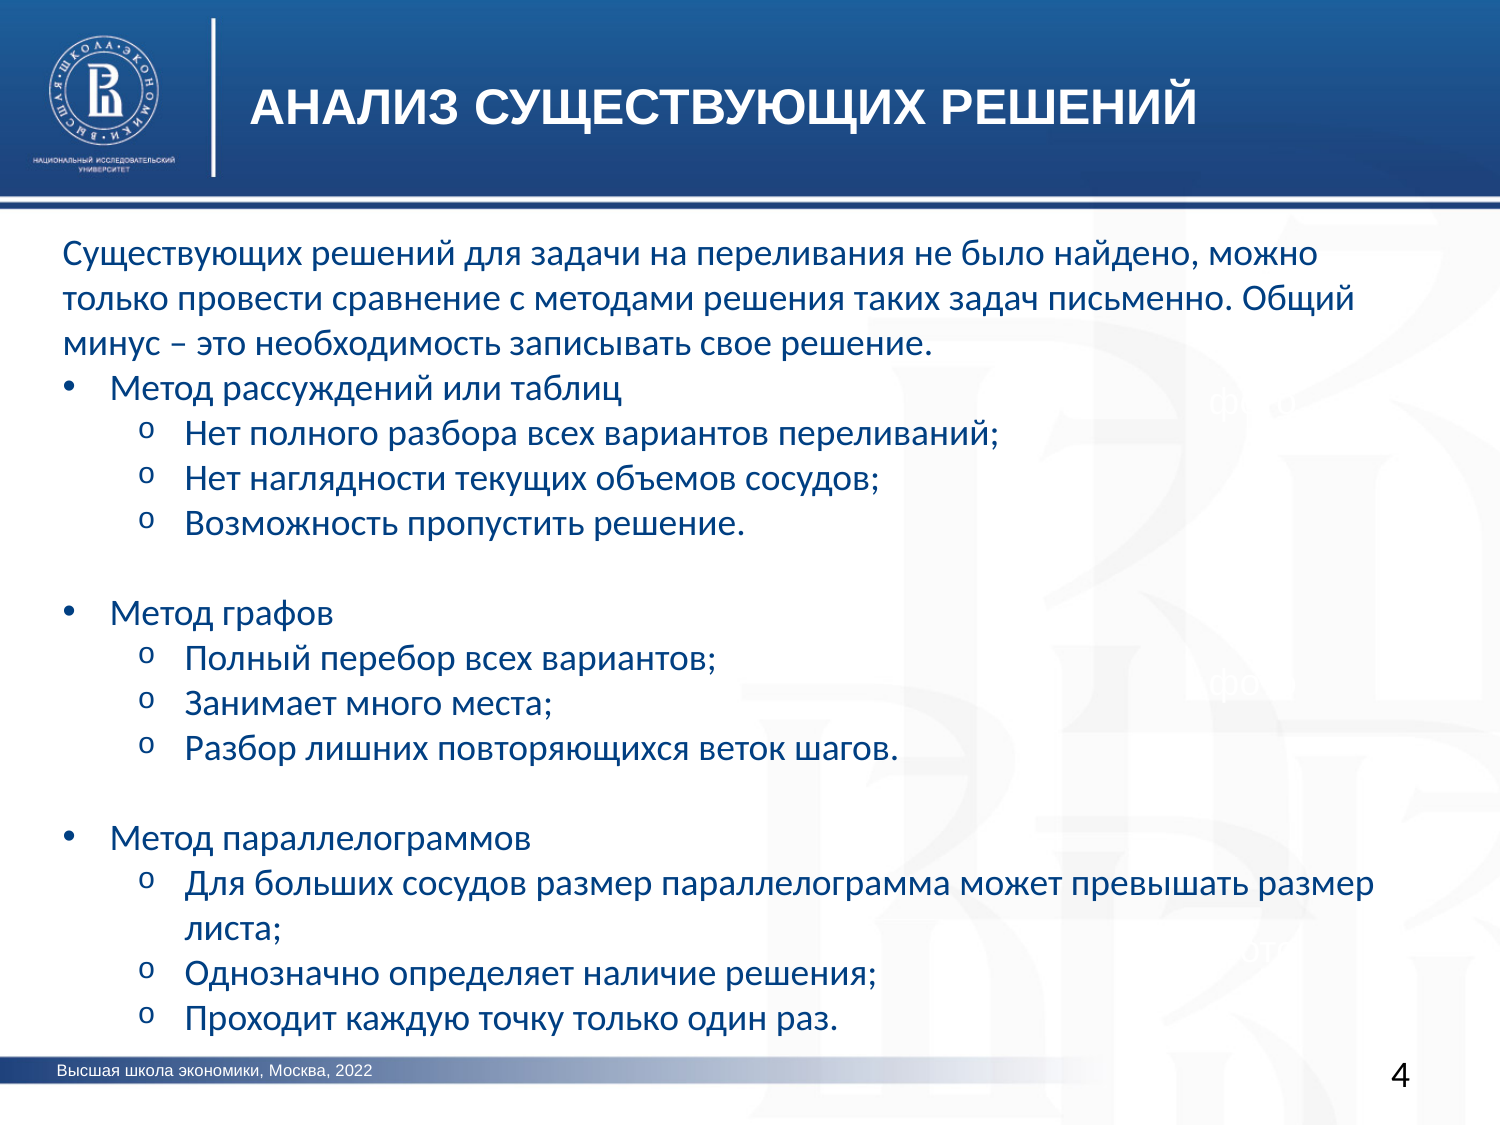

АНАЛИЗ СУЩЕСТВУЮЩИХ РЕШЕНИЙ
Существующих решений для задачи на переливания не было найдено, можно только провести сравнение с методами решения таких задач письменно. Общий минус – это необходимость записывать свое решение.
Метод рассуждений или таблиц
Нет полного разбора всех вариантов переливаний;
Нет наглядности текущих объемов сосудов;
Возможность пропустить решение.

Метод графов
Полный перебор всех вариантов;
Занимает много места;
Разбор лишних повторяющихся веток шагов.

Метод параллелограммов
Для больших сосудов размер параллелограмма может превышать размер листа;
Однозначно определяет наличие решения;
Проходит каждую точку только один раз.

фото
фото
фото
4
Высшая школа экономики, Москва, 2022